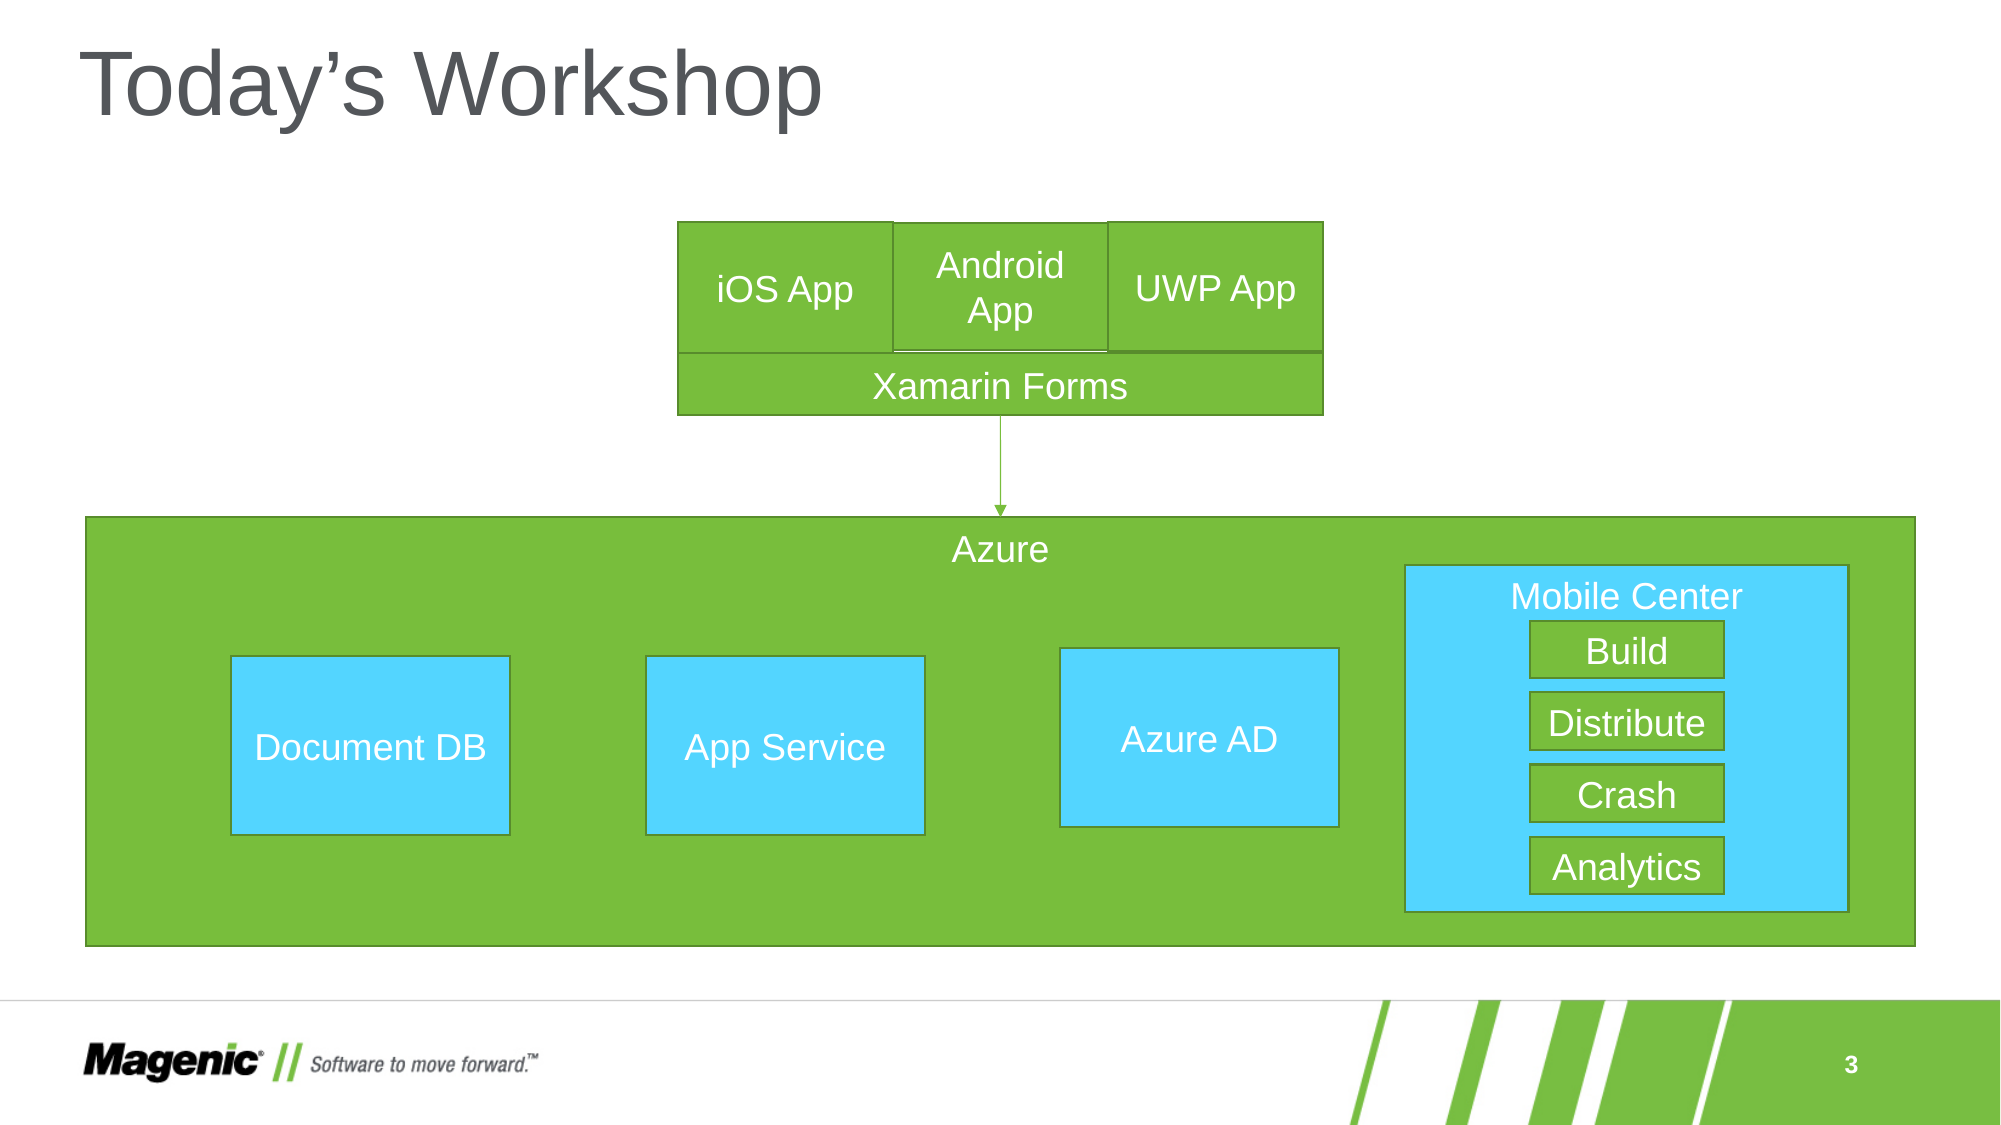

# Today’s Workshop
iOS App
UWP App
Android App
Xamarin Forms
Azure
Mobile Center
Build
Azure AD
Document DB
App Service
Distribute
Crash
Analytics